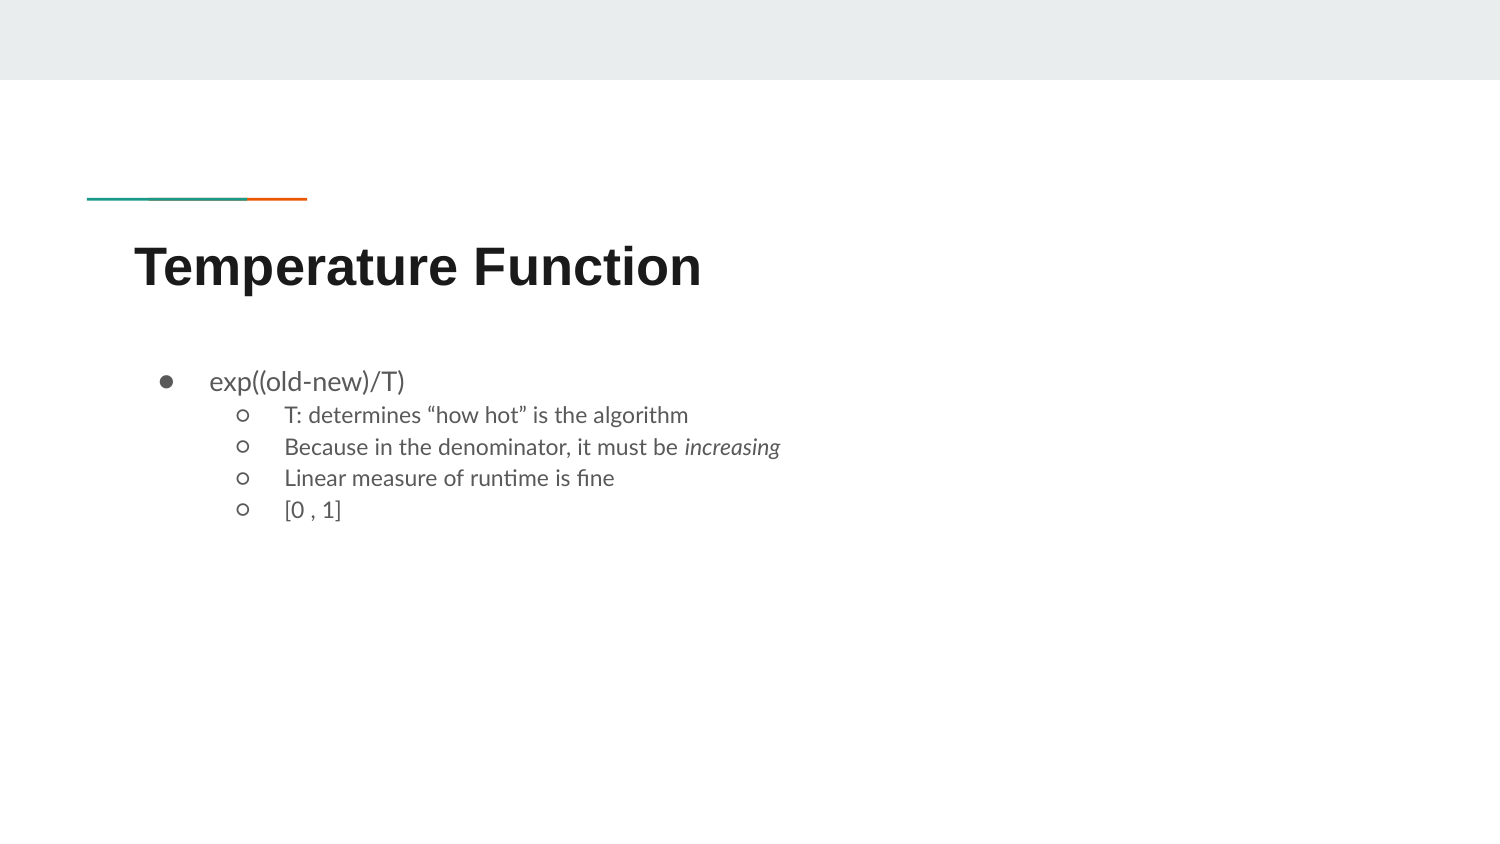

# Temperature Function
exp((old-new)/T)
T: determines “how hot” is the algorithm
Because in the denominator, it must be increasing
Linear measure of runtime is fine
[0 , 1]